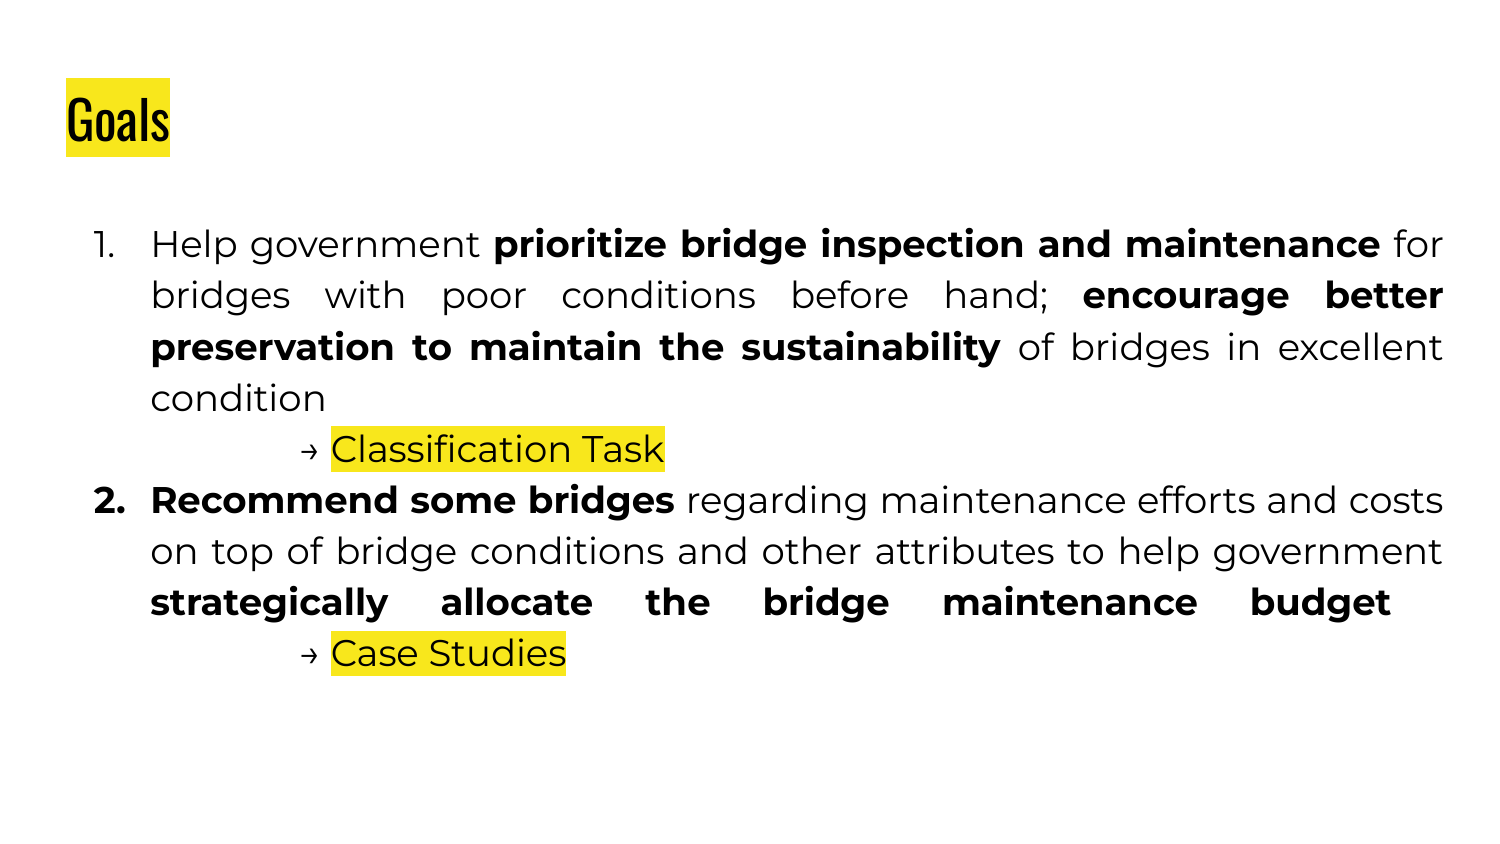

# Goals
Help government prioritize bridge inspection and maintenance for bridges with poor conditions before hand; encourage better preservation to maintain the sustainability of bridges in excellent condition
	→ Classification Task
Recommend some bridges regarding maintenance efforts and costs on top of bridge conditions and other attributes to help government strategically allocate the bridge maintenance budget
	→ Case Studies